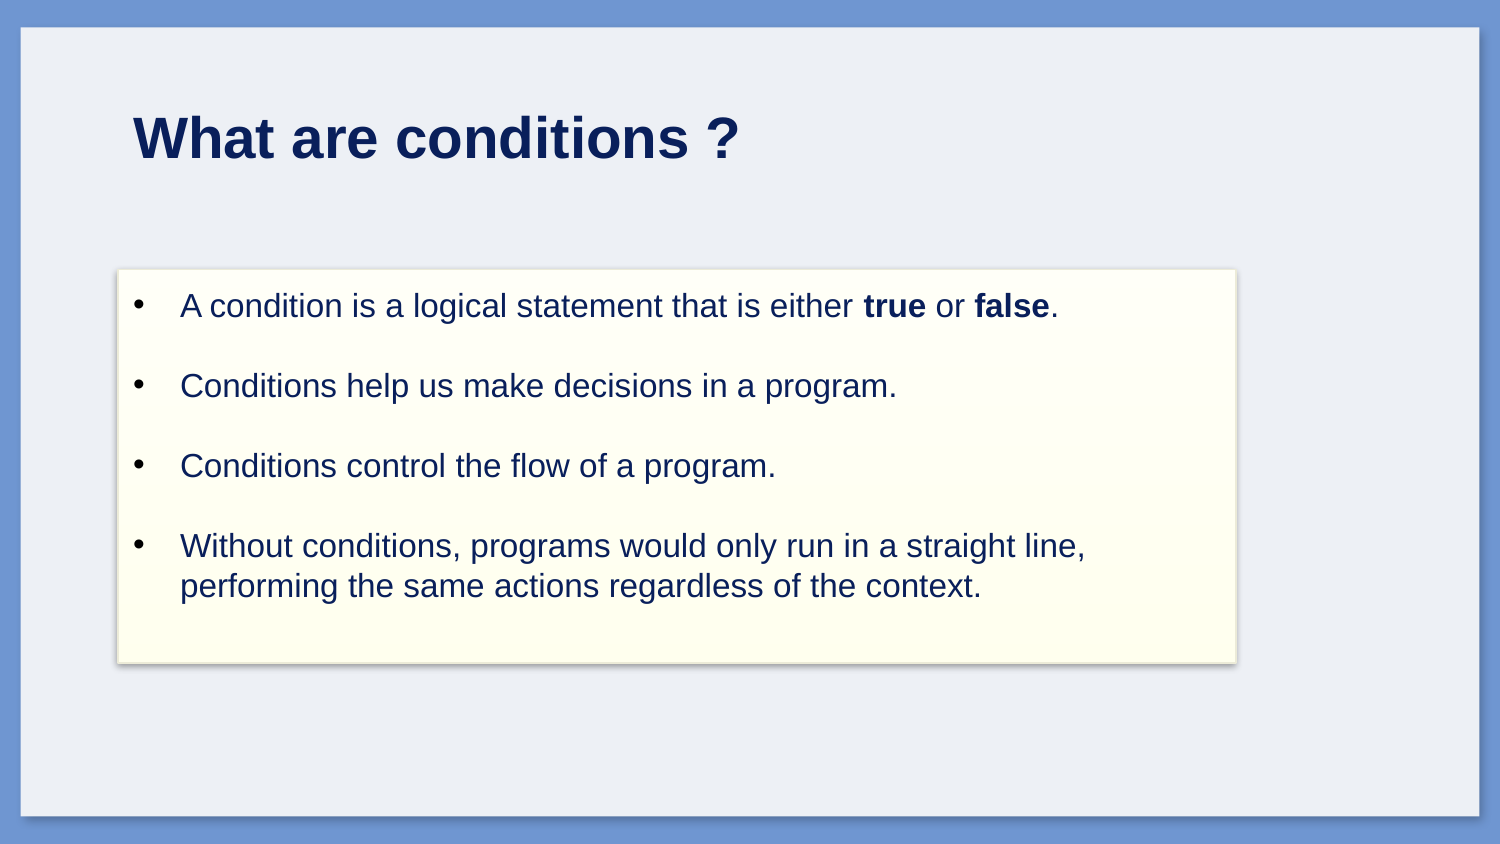

# What are conditions ?
A condition is a logical statement that is either true or false.

Conditions help us make decisions in a program.

Conditions control the flow of a program.

Without conditions, programs would only run in a straight line, performing the same actions regardless of the context.